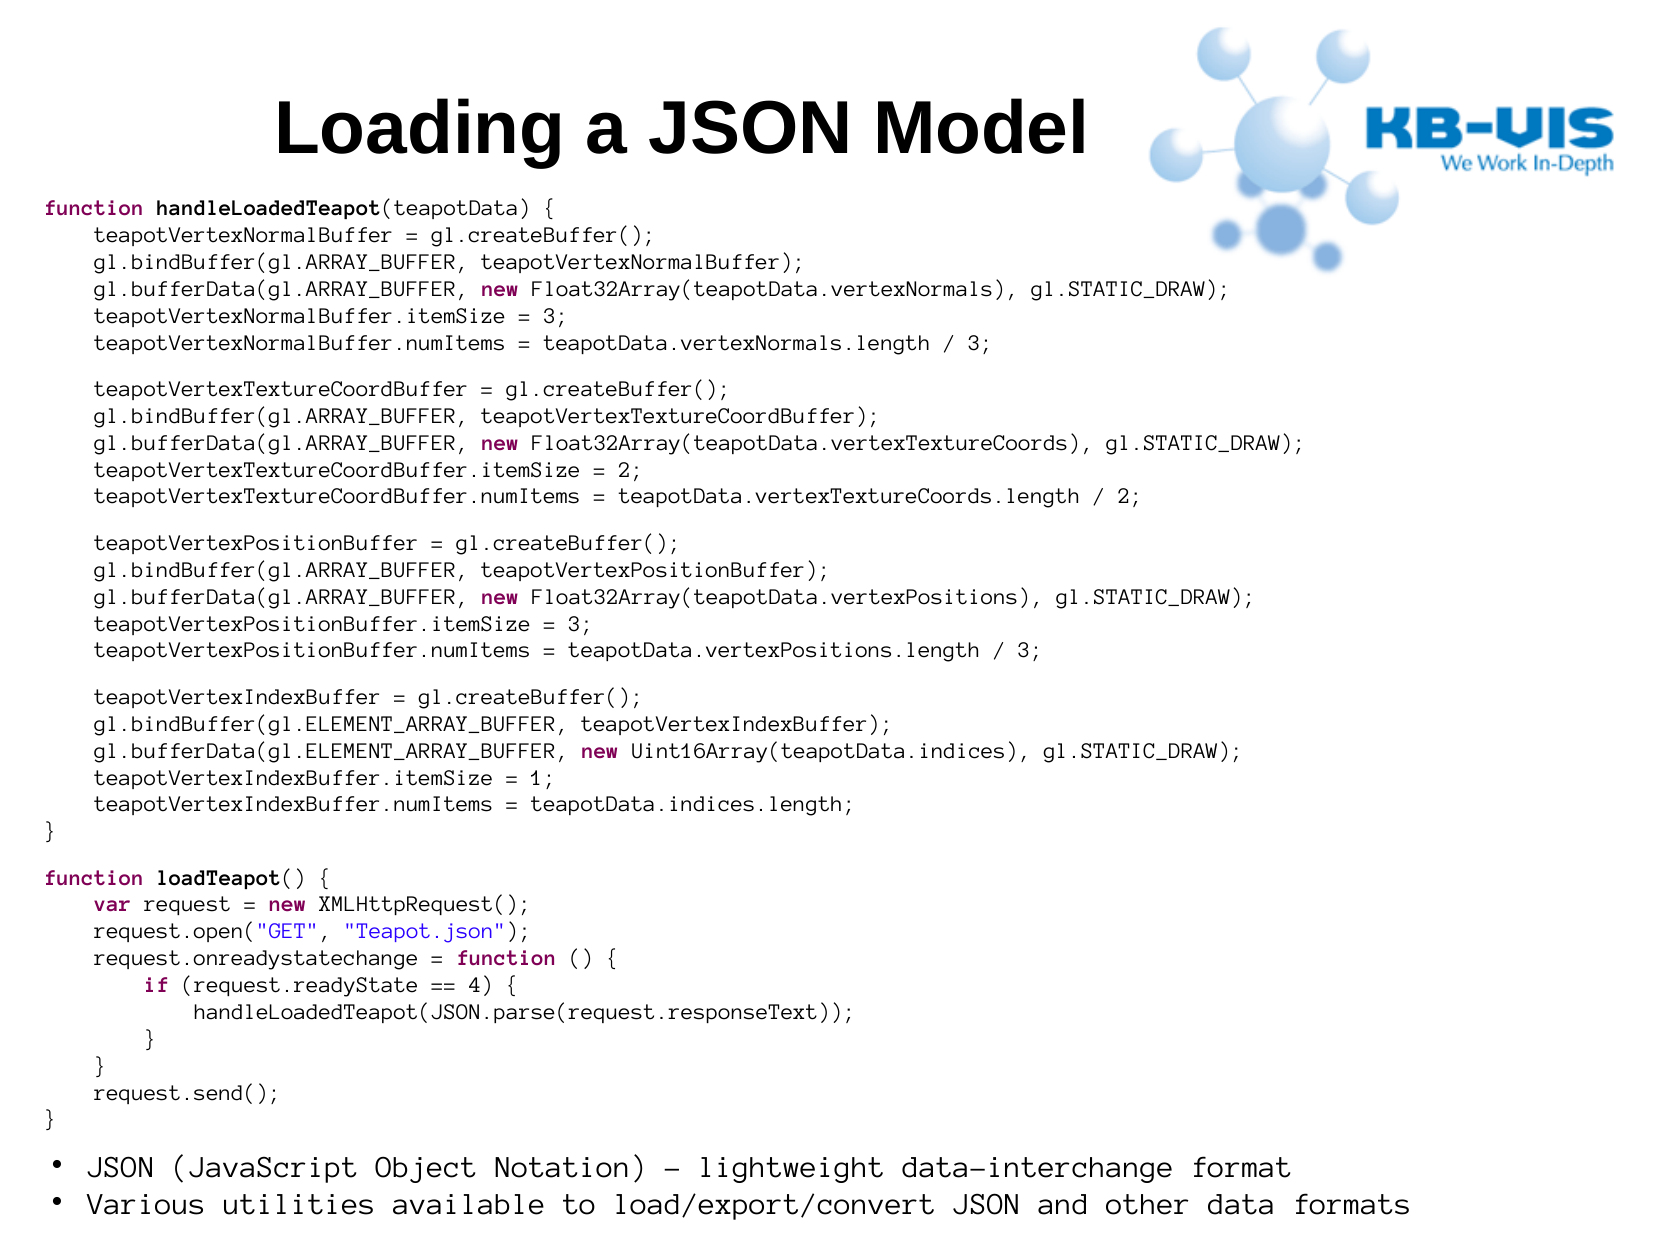

Loading a JSON Model
function handleLoadedTeapot(teapotData) {
    teapotVertexNormalBuffer = gl.createBuffer();
    gl.bindBuffer(gl.ARRAY_BUFFER, teapotVertexNormalBuffer);
    gl.bufferData(gl.ARRAY_BUFFER, new Float32Array(teapotData.vertexNormals), gl.STATIC_DRAW);
    teapotVertexNormalBuffer.itemSize = 3;
    teapotVertexNormalBuffer.numItems = teapotData.vertexNormals.length / 3;

    teapotVertexTextureCoordBuffer = gl.createBuffer();
    gl.bindBuffer(gl.ARRAY_BUFFER, teapotVertexTextureCoordBuffer);
    gl.bufferData(gl.ARRAY_BUFFER, new Float32Array(teapotData.vertexTextureCoords), gl.STATIC_DRAW);
    teapotVertexTextureCoordBuffer.itemSize = 2;
    teapotVertexTextureCoordBuffer.numItems = teapotData.vertexTextureCoords.length / 2;

    teapotVertexPositionBuffer = gl.createBuffer();
    gl.bindBuffer(gl.ARRAY_BUFFER, teapotVertexPositionBuffer);
    gl.bufferData(gl.ARRAY_BUFFER, new Float32Array(teapotData.vertexPositions), gl.STATIC_DRAW);
    teapotVertexPositionBuffer.itemSize = 3;
    teapotVertexPositionBuffer.numItems = teapotData.vertexPositions.length / 3;

    teapotVertexIndexBuffer = gl.createBuffer();
    gl.bindBuffer(gl.ELEMENT_ARRAY_BUFFER, teapotVertexIndexBuffer);
    gl.bufferData(gl.ELEMENT_ARRAY_BUFFER, new Uint16Array(teapotData.indices), gl.STATIC_DRAW);
    teapotVertexIndexBuffer.itemSize = 1;
    teapotVertexIndexBuffer.numItems = teapotData.indices.length;
}

function loadTeapot() {
    var request = new XMLHttpRequest();
    request.open("GET", "Teapot.json");
    request.onreadystatechange = function () {
        if (request.readyState == 4) {
            handleLoadedTeapot(JSON.parse(request.responseText));
        }
    }
    request.send();
}
JSON (JavaScript Object Notation) - lightweight data-interchange format
Various utilities available to load/export/convert JSON and other data formats